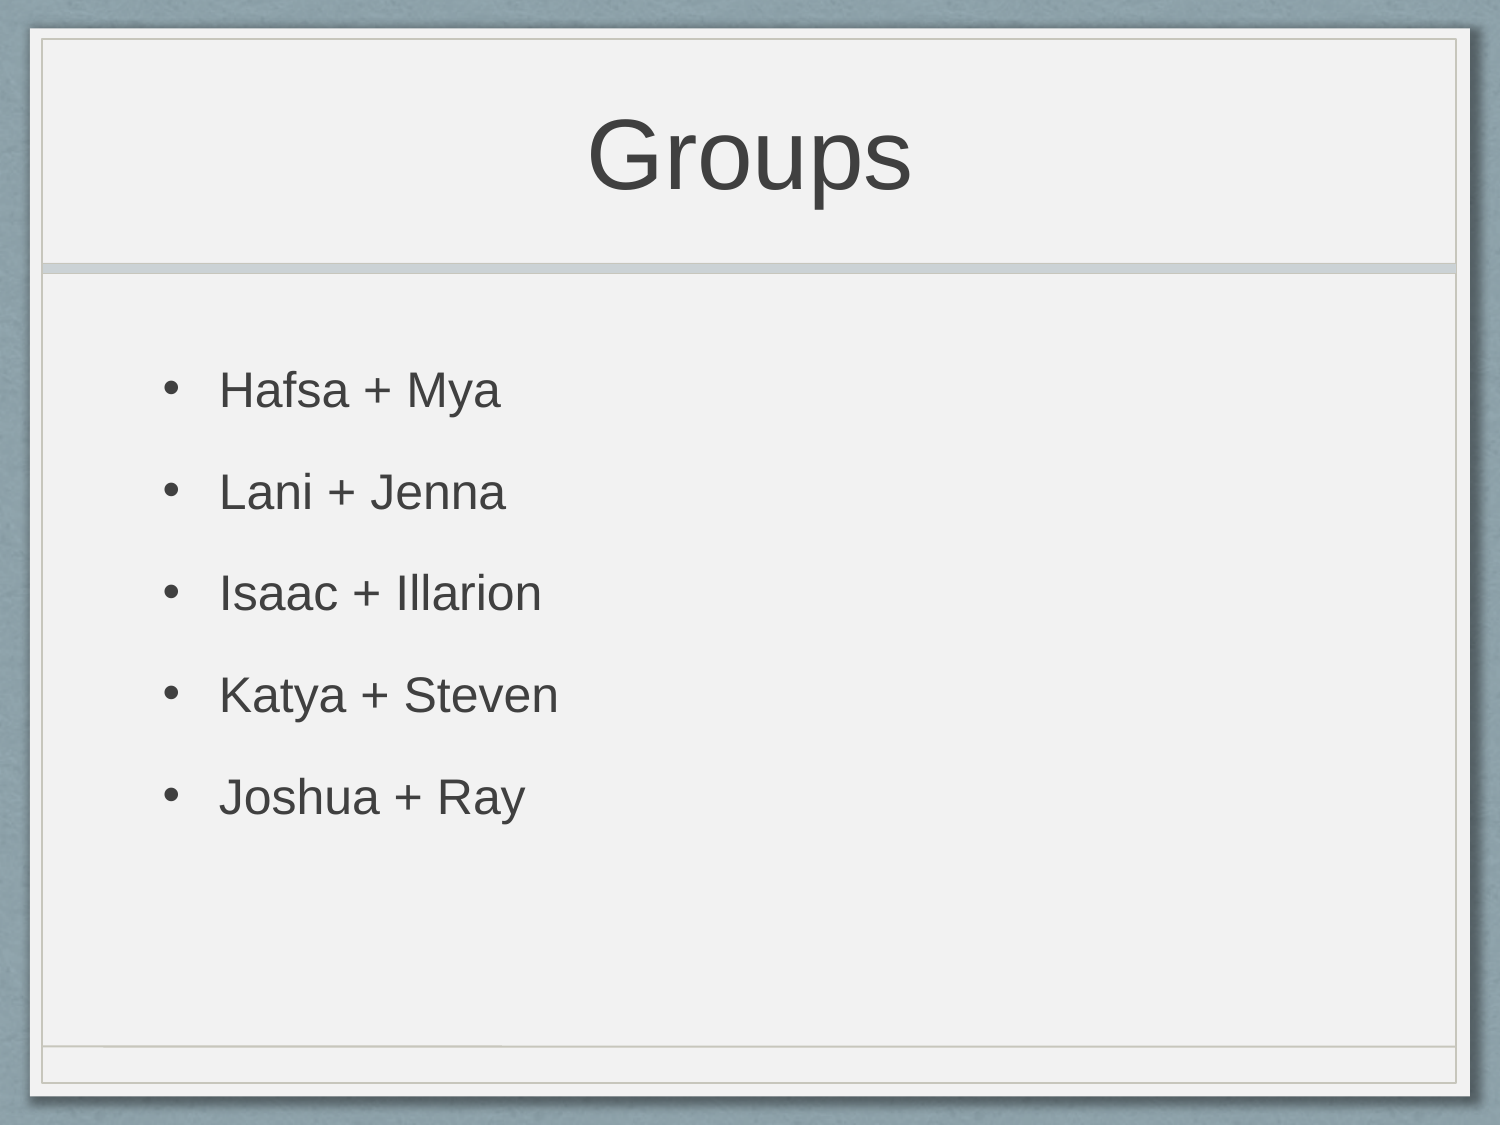

# Groups
Hafsa + Mya
Lani + Jenna
Isaac + Illarion
Katya + Steven
Joshua + Ray